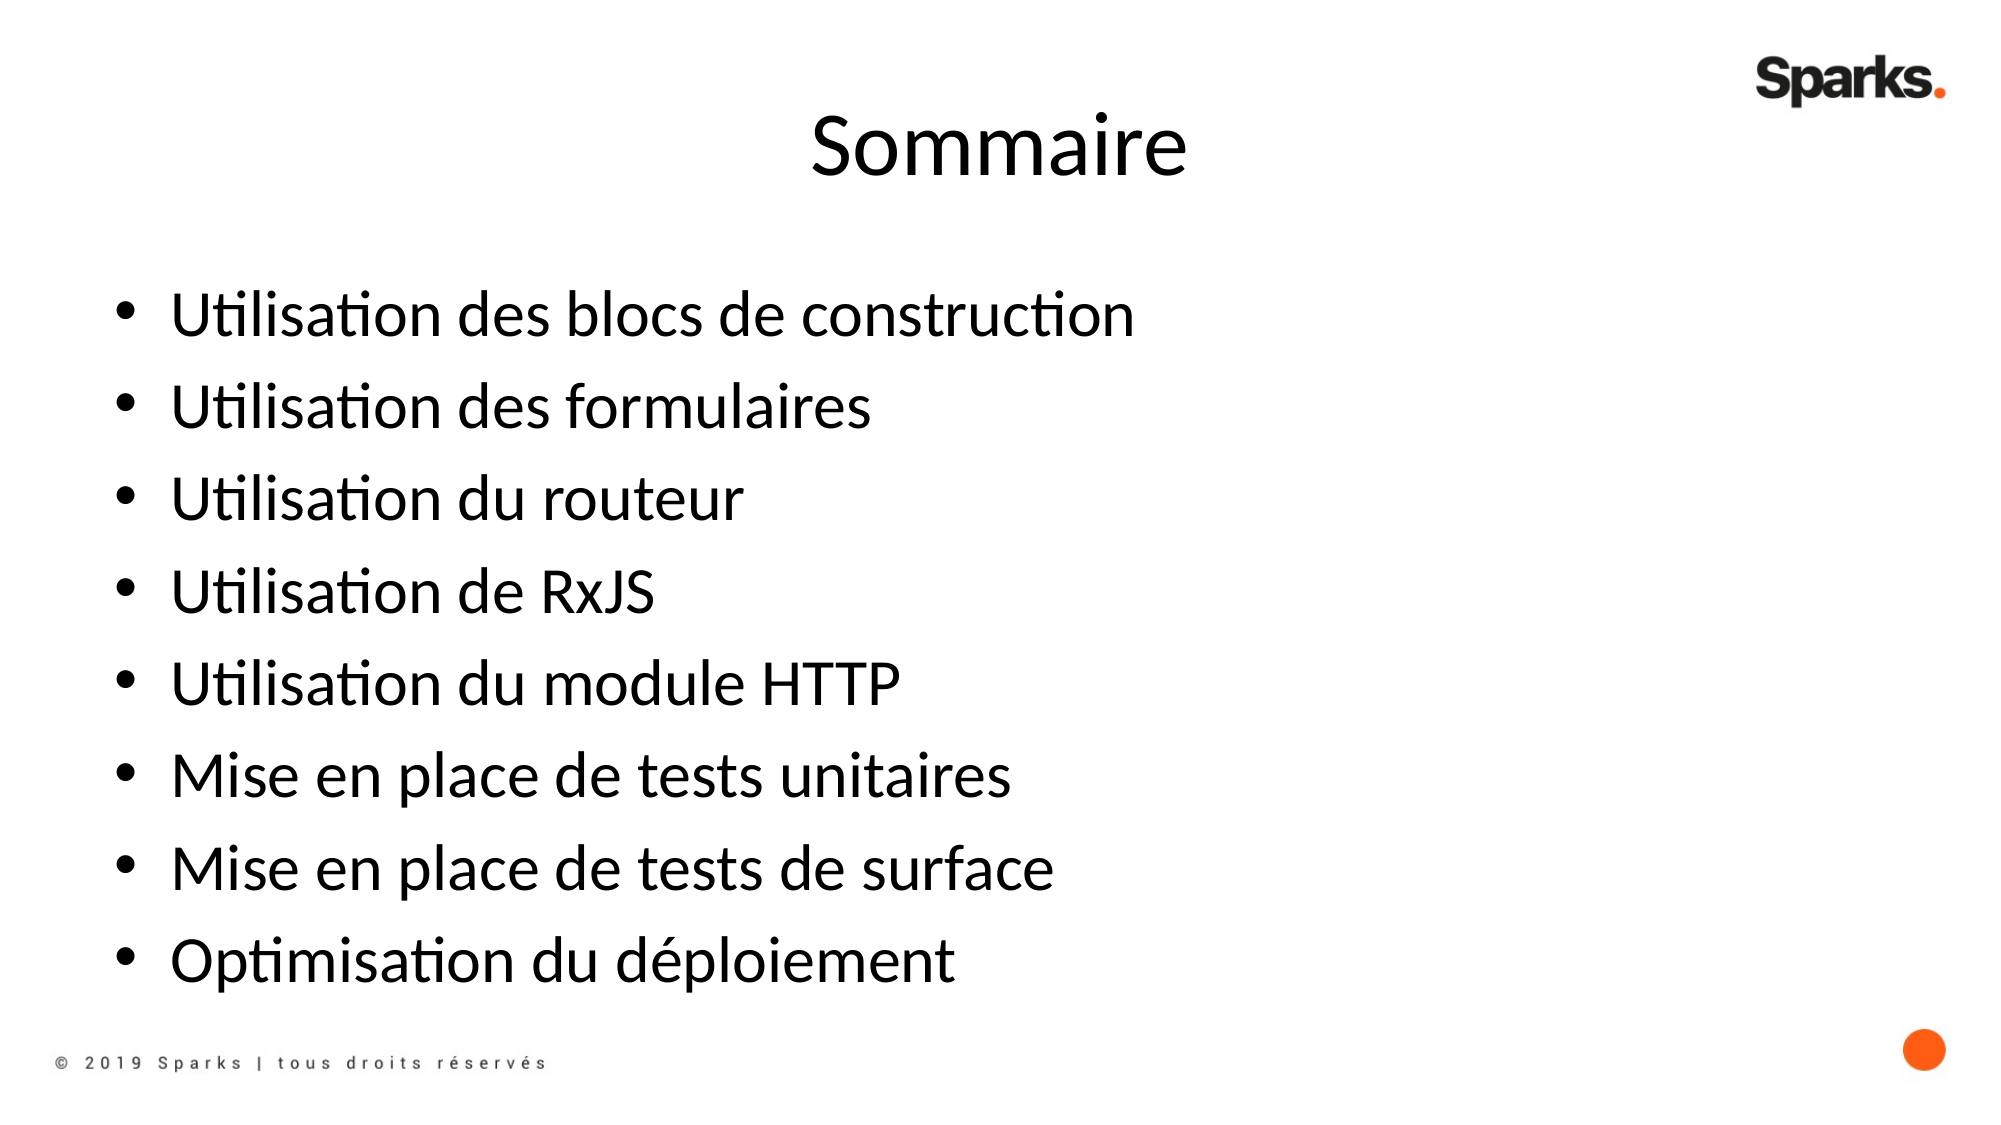

# Sommaire
Utilisation des blocs de construction
Utilisation des formulaires
Utilisation du routeur
Utilisation de RxJS
Utilisation du module HTTP
Mise en place de tests unitaires
Mise en place de tests de surface
Optimisation du déploiement